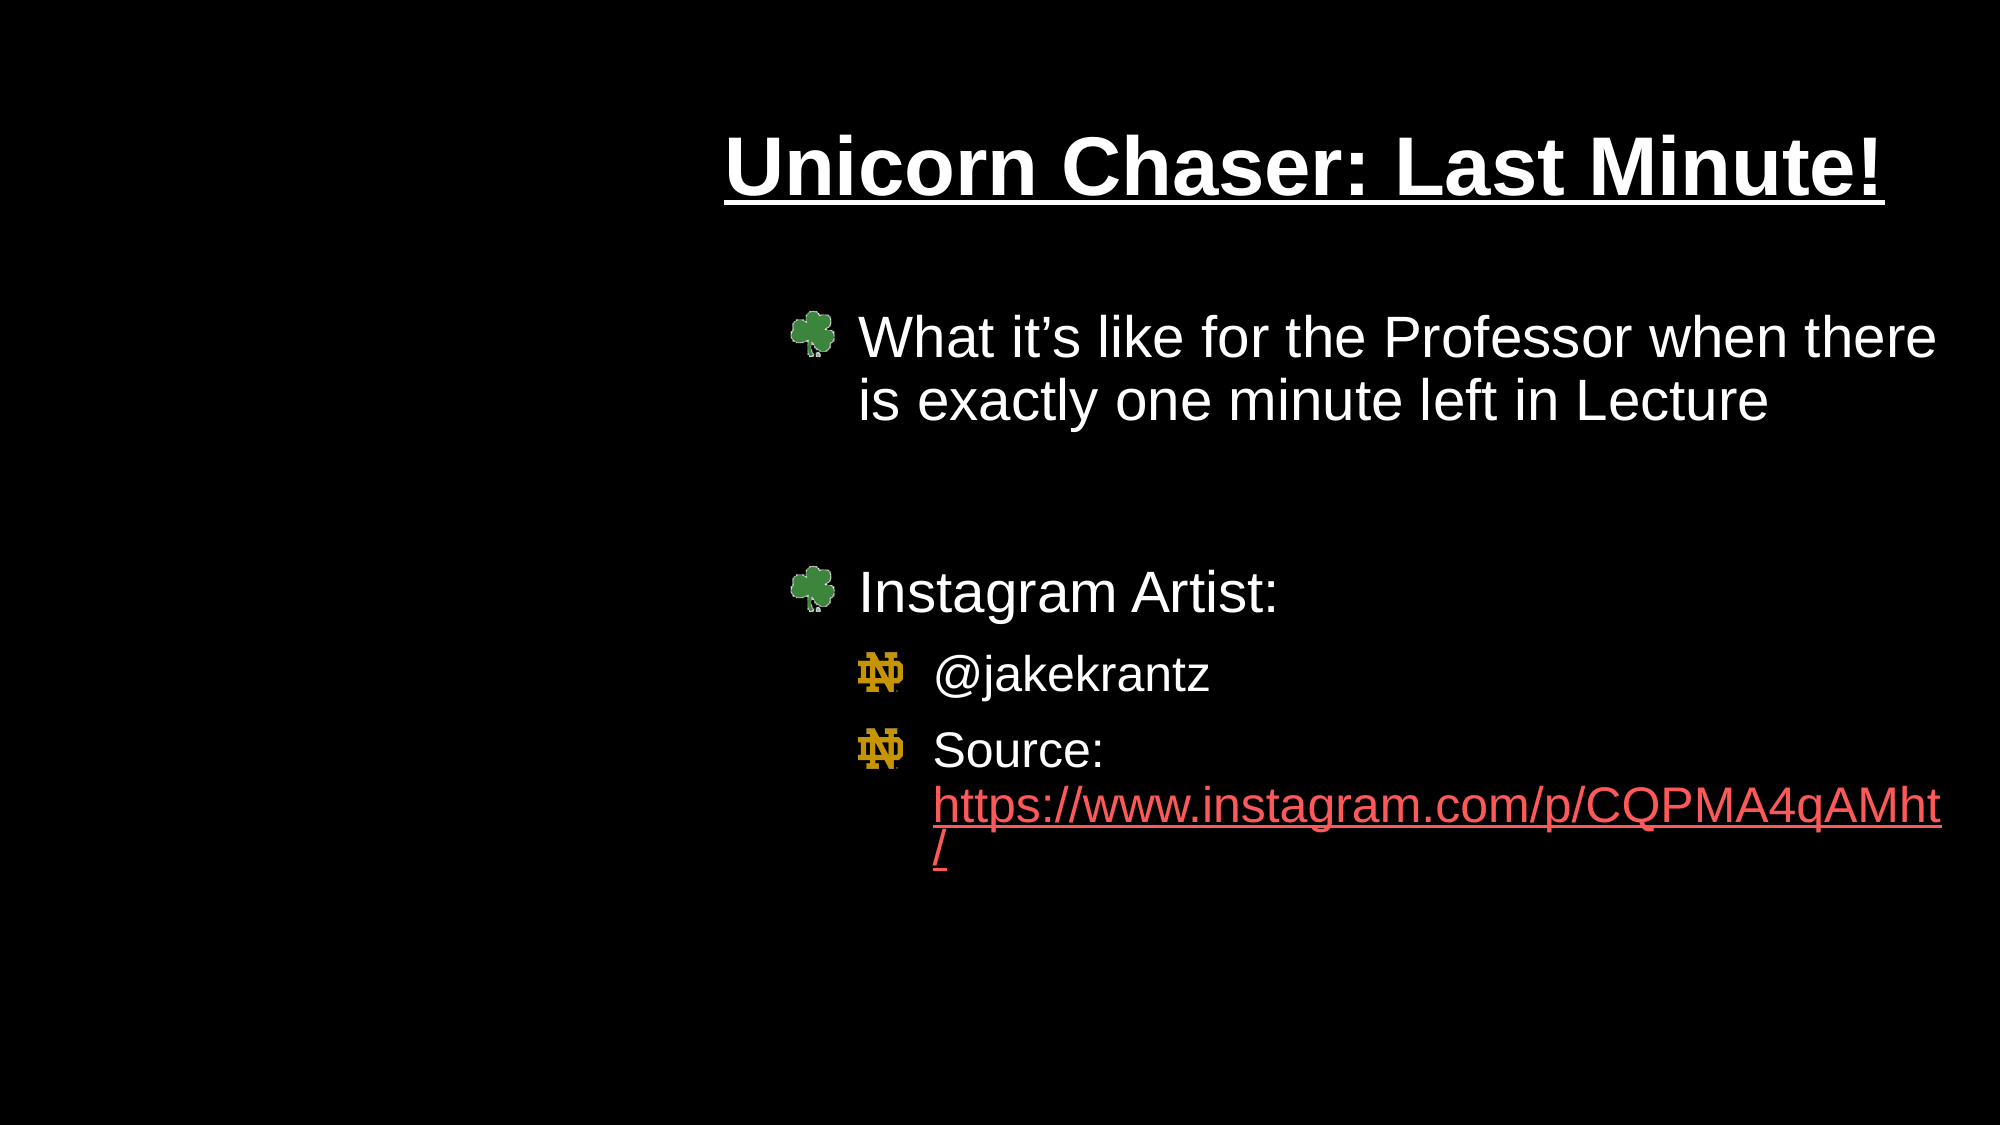

# Unicorn Chaser: Last Minute!
What it’s like for the Professor when there is exactly one minute left in Lecture

Instagram Artist:
@jakekrantz
Source: https://www.instagram.com/p/CQPMA4qAMht/